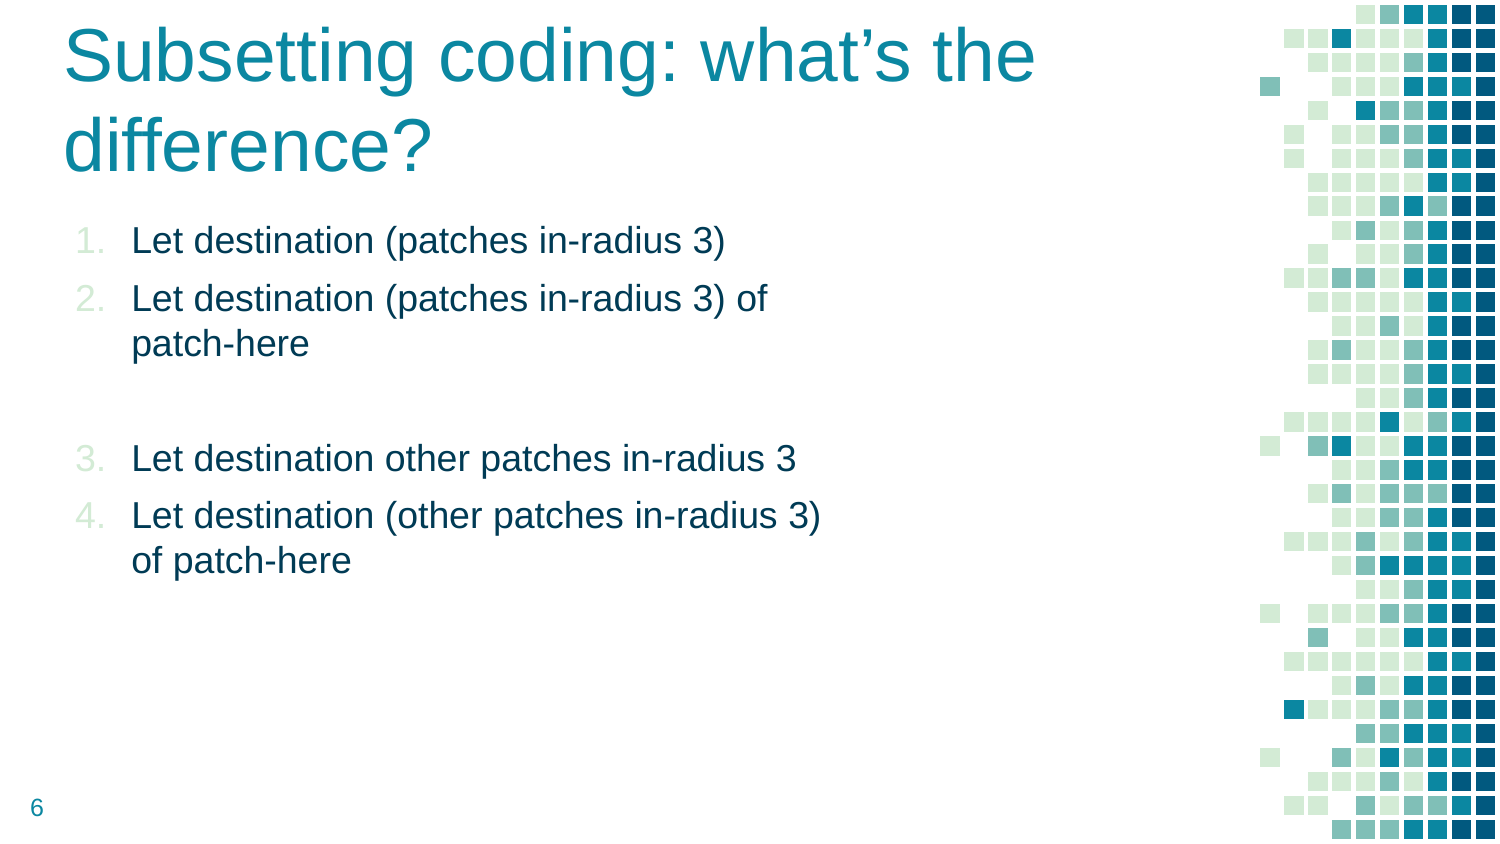

# Subsetting coding: what’s the difference?
Let destination (patches in-radius 3)
Let destination (patches in-radius 3) of patch-here

Let destination other patches in-radius 3
Let destination (other patches in-radius 3) of patch-here

6